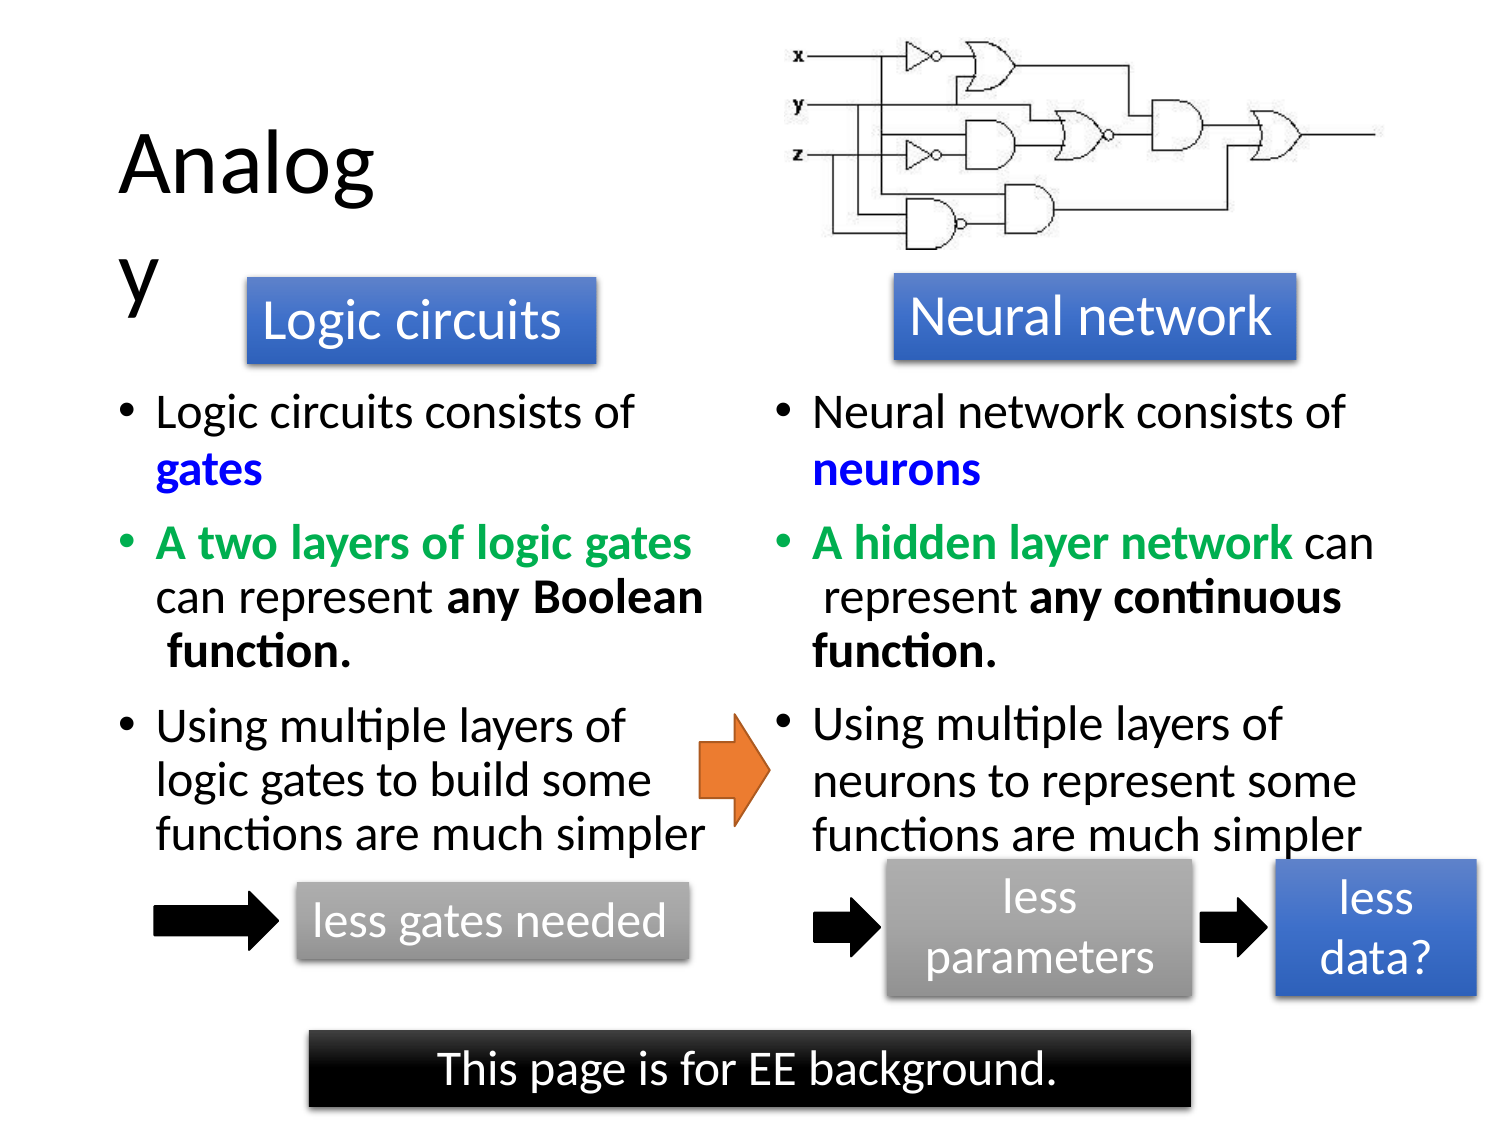

# Analogy

Neural network

Logic circuits
Logic circuits consists of
gates
A two layers of logic gates  can represent any Boolean  function.
Using multiple layers of  logic gates to build some  functions are much simpler
Neural network consists of
neurons
A hidden layer network can  represent any continuous  function.
Using multiple layers of
neurons to represent some

functions are much simpler

less
parameters
less  data?

less gates needed

This page is for EE background.